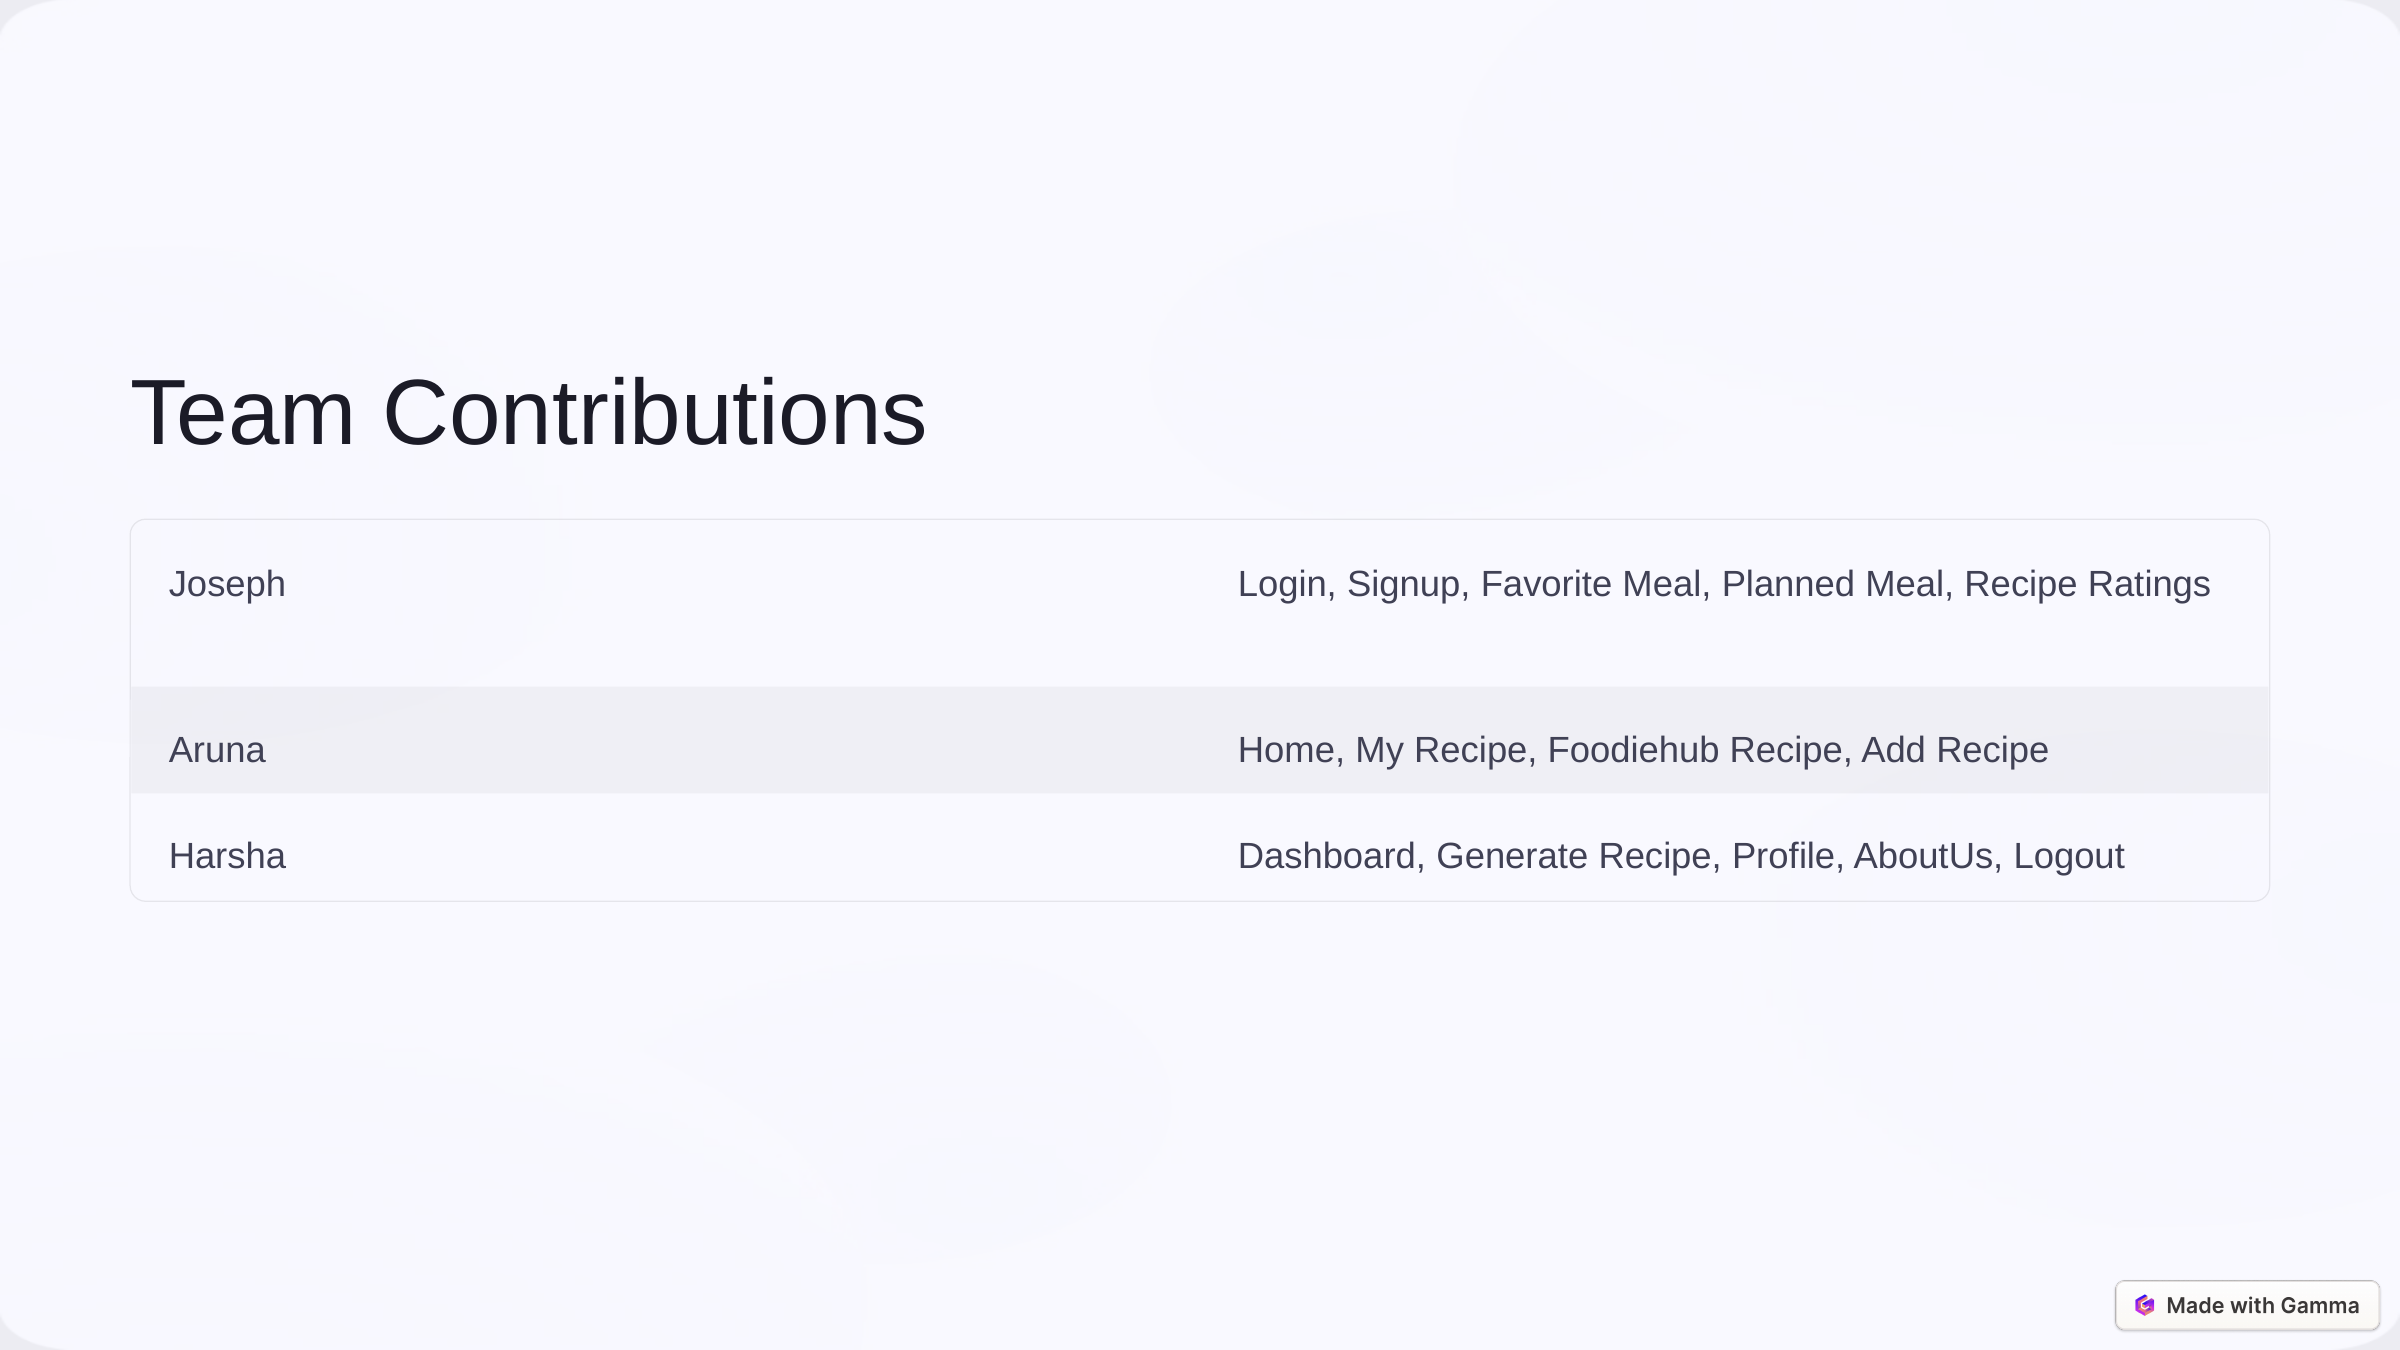

Team Contributions

Joseph
Login, Signup, Favorite Meal, Planned Meal, Recipe Ratings

Aruna
Home, My Recipe, Foodiehub Recipe, Add Recipe

Harsha
Dashboard, Generate Recipe, Profile, AboutUs, Logout